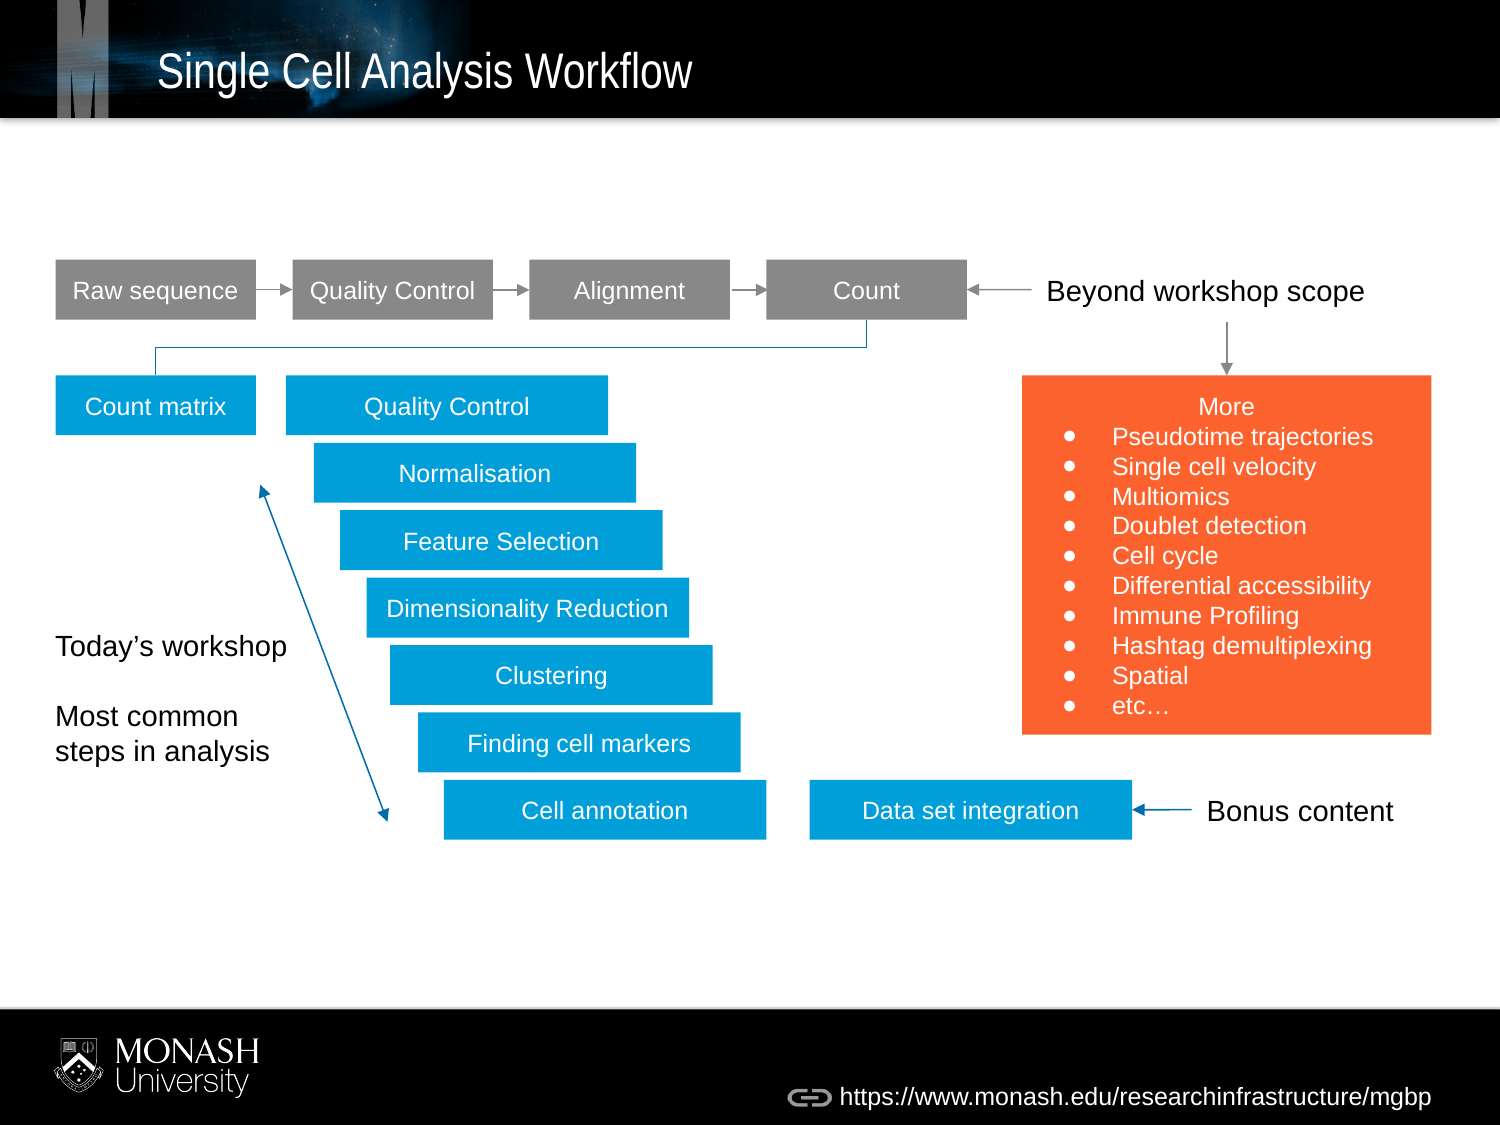

# Single Cell Analysis Workflow
Beyond workshop scope
Raw sequence
Quality Control
Alignment
Count
Count matrix
Quality Control
More
Pseudotime trajectories
Single cell velocity
Multiomics
Doublet detection
Cell cycle
Differential accessibility
Immune Profiling
Hashtag demultiplexing
Spatial
etc…
Normalisation
Feature Selection
Dimensionality Reduction
Today’s workshop

Most common steps in analysis
Clustering
Finding cell markers
Bonus content
Cell annotation
Data set integration